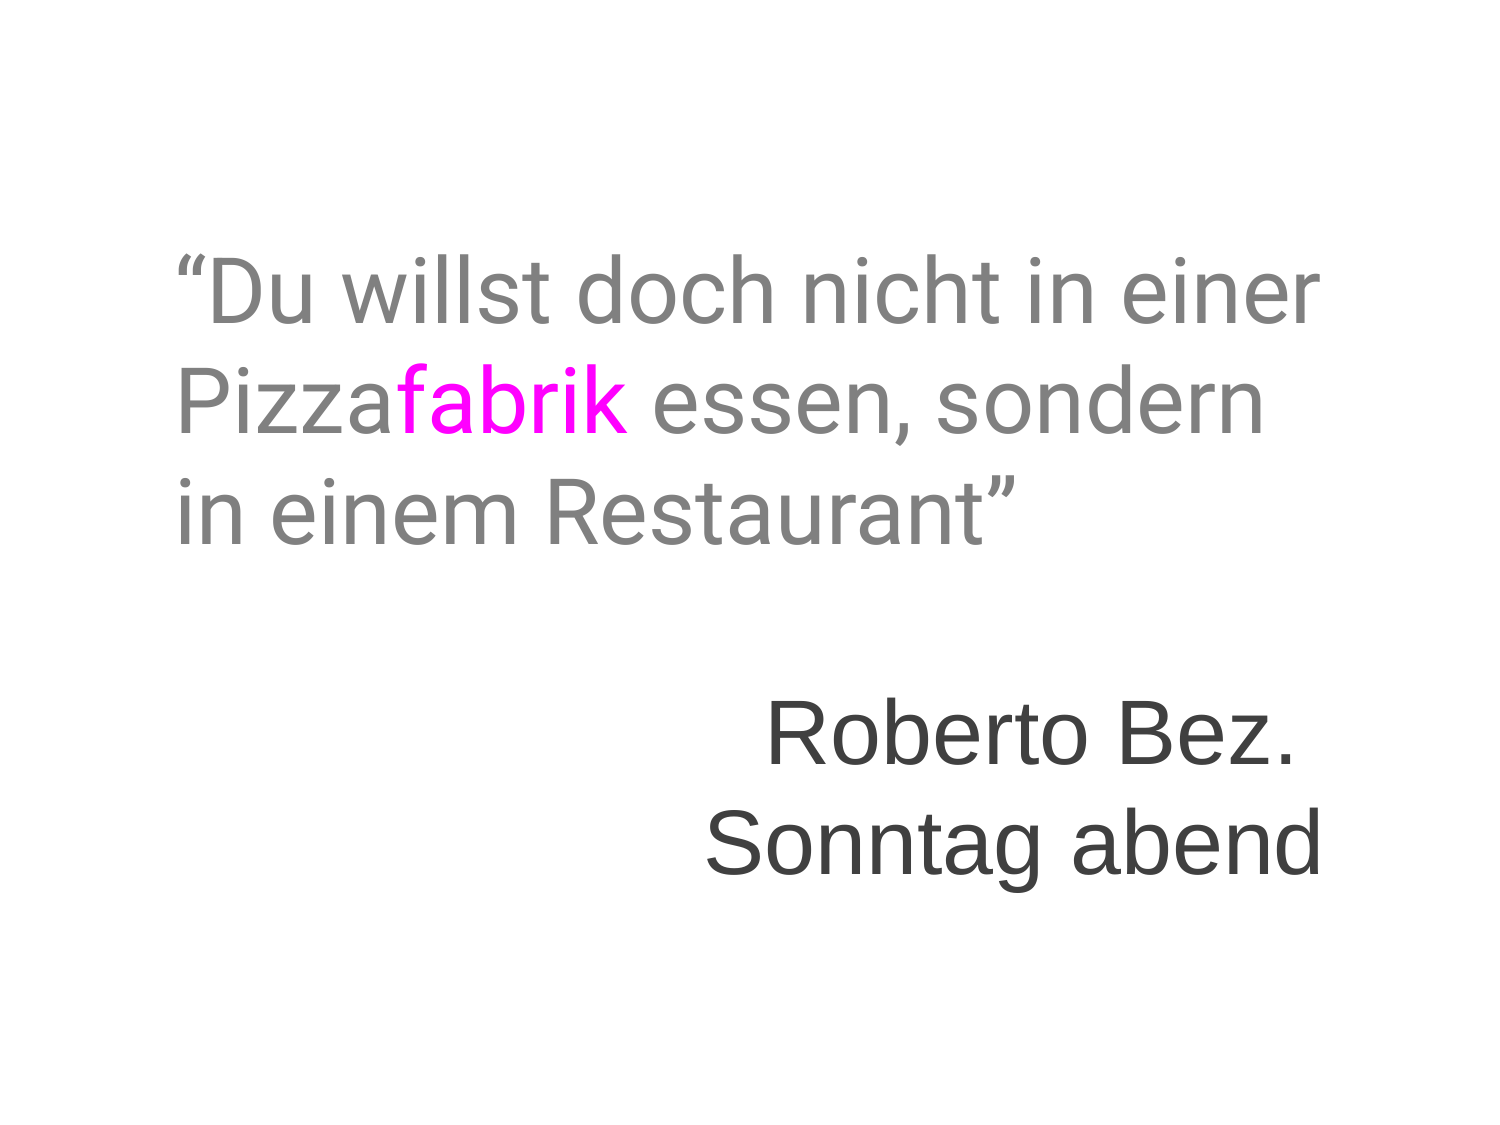

# “Du willst doch nicht in einer Pizzafabrik essen, sondern in einem Restaurant”
Roberto Bez.
Sonntag abend